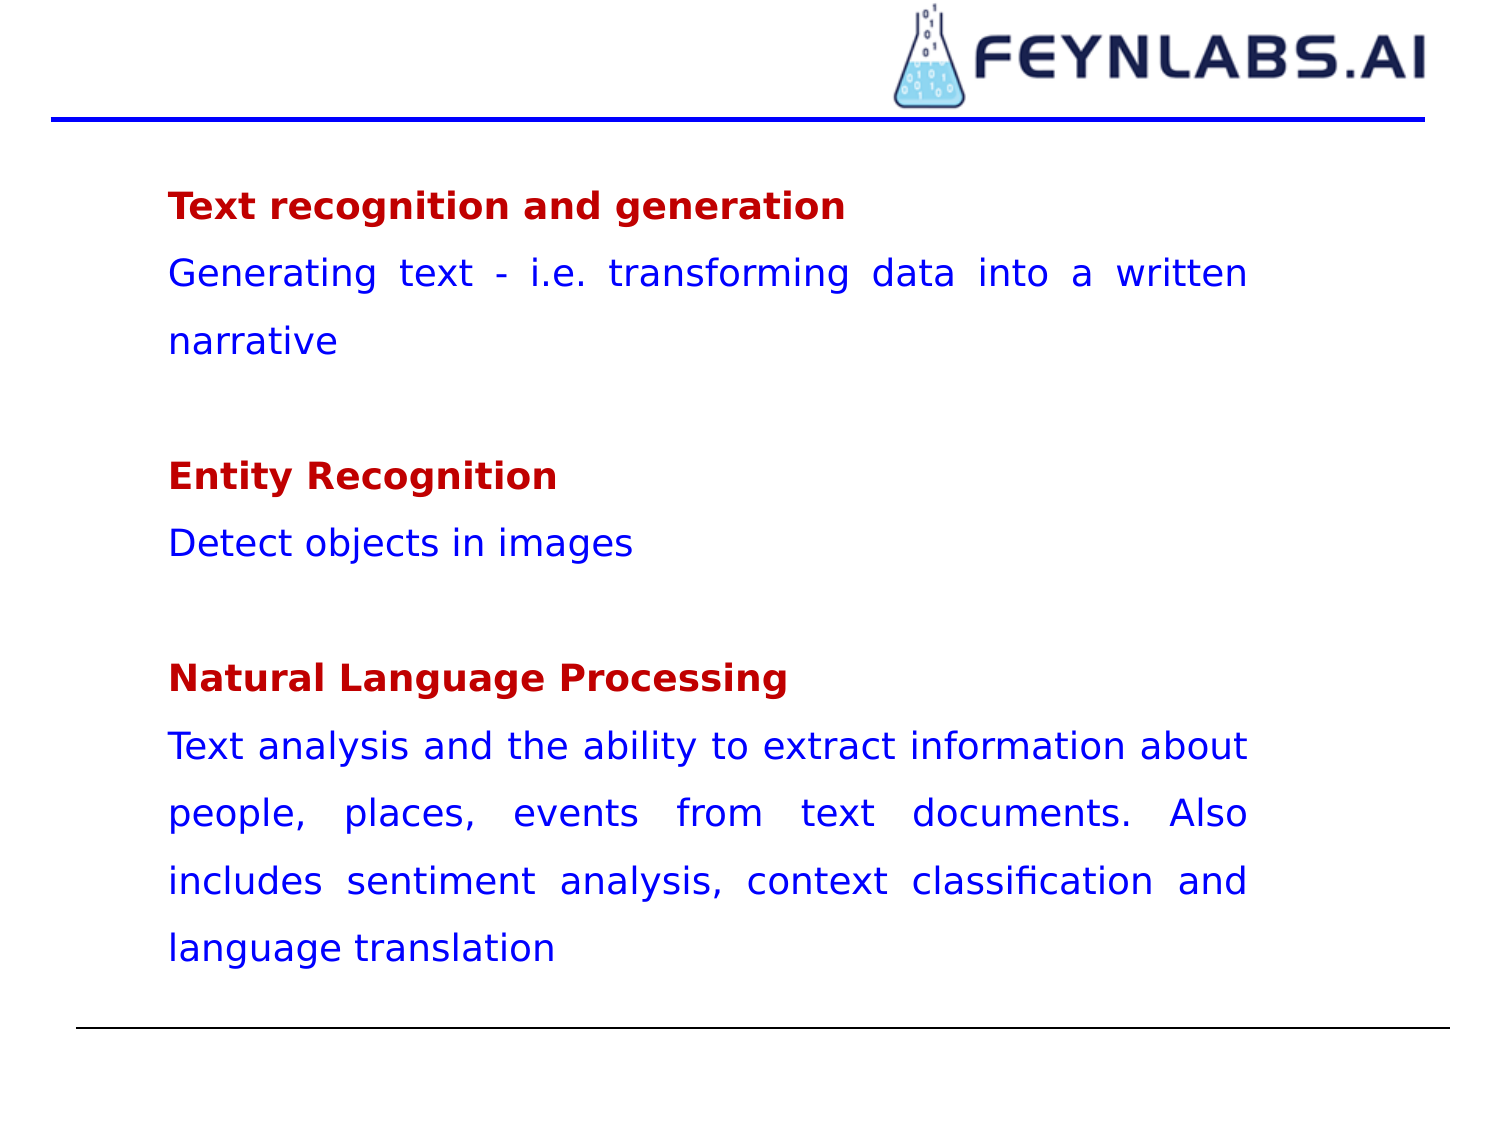

Text recognition and generation
Generating text - i.e. transforming data into a written narrative

Entity Recognition
Detect objects in images

Natural Language Processing
Text analysis and the ability to extract information about people, places, events from text documents. Also includes sentiment analysis, context classification and language translation